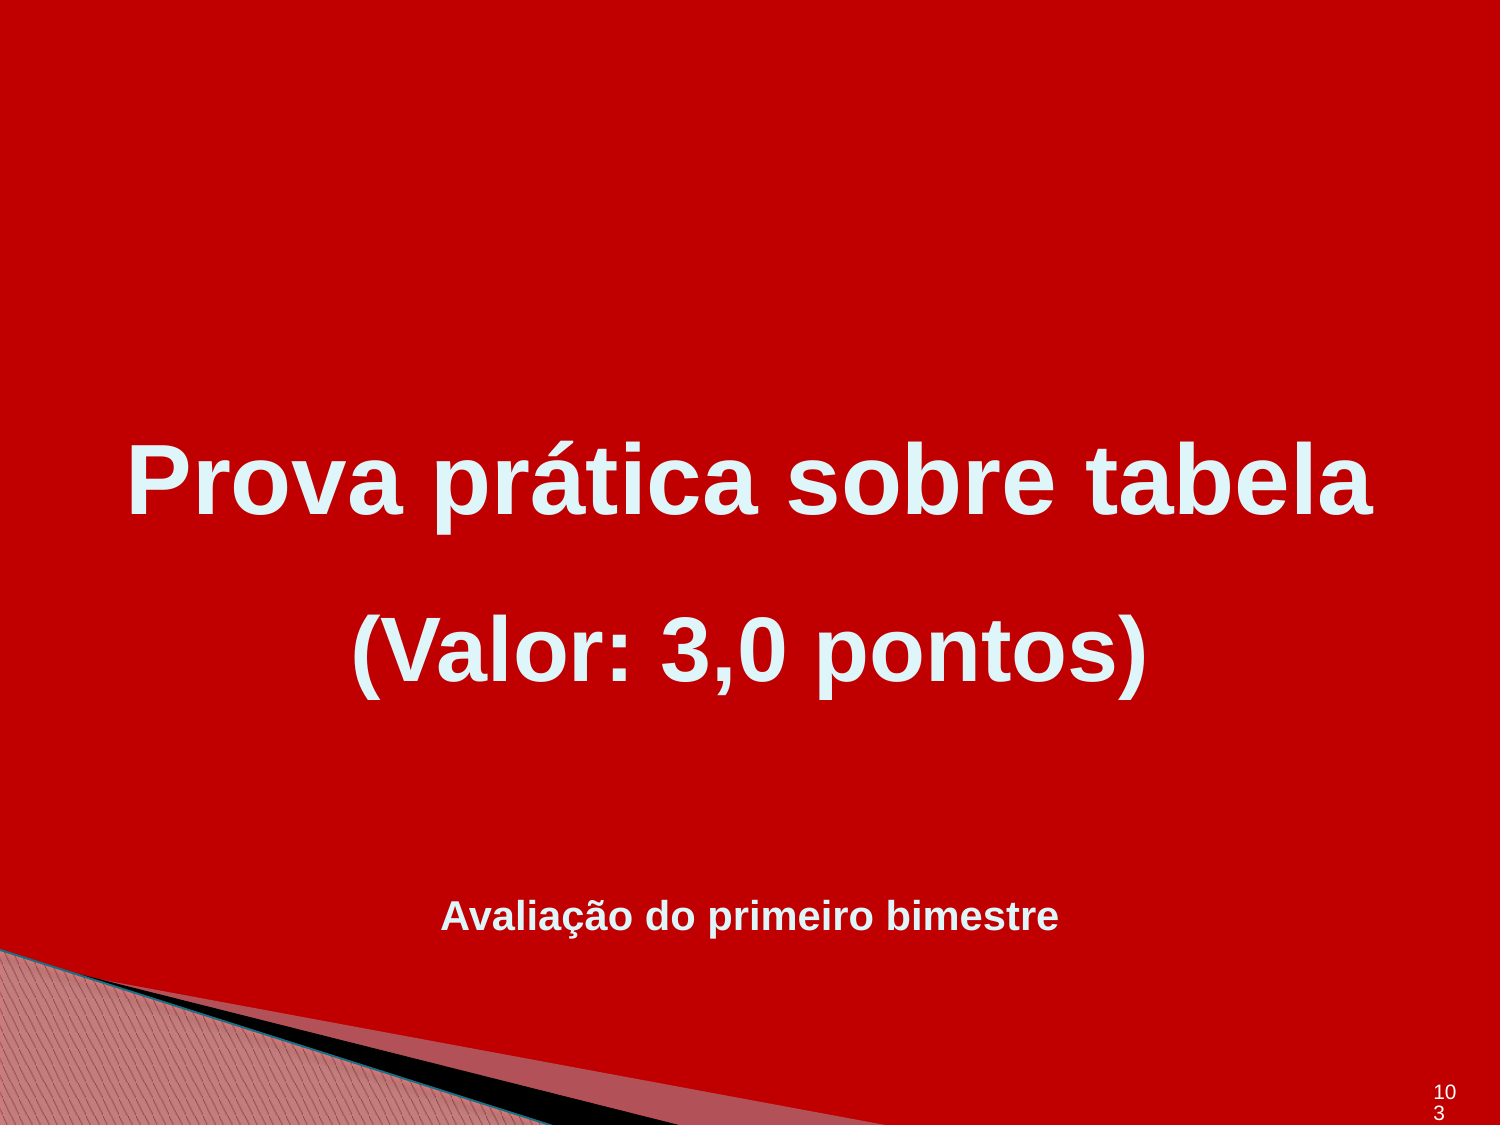

# Prova prática sobre tabela (Valor: 3,0 pontos) Avaliação do primeiro bimestre
103